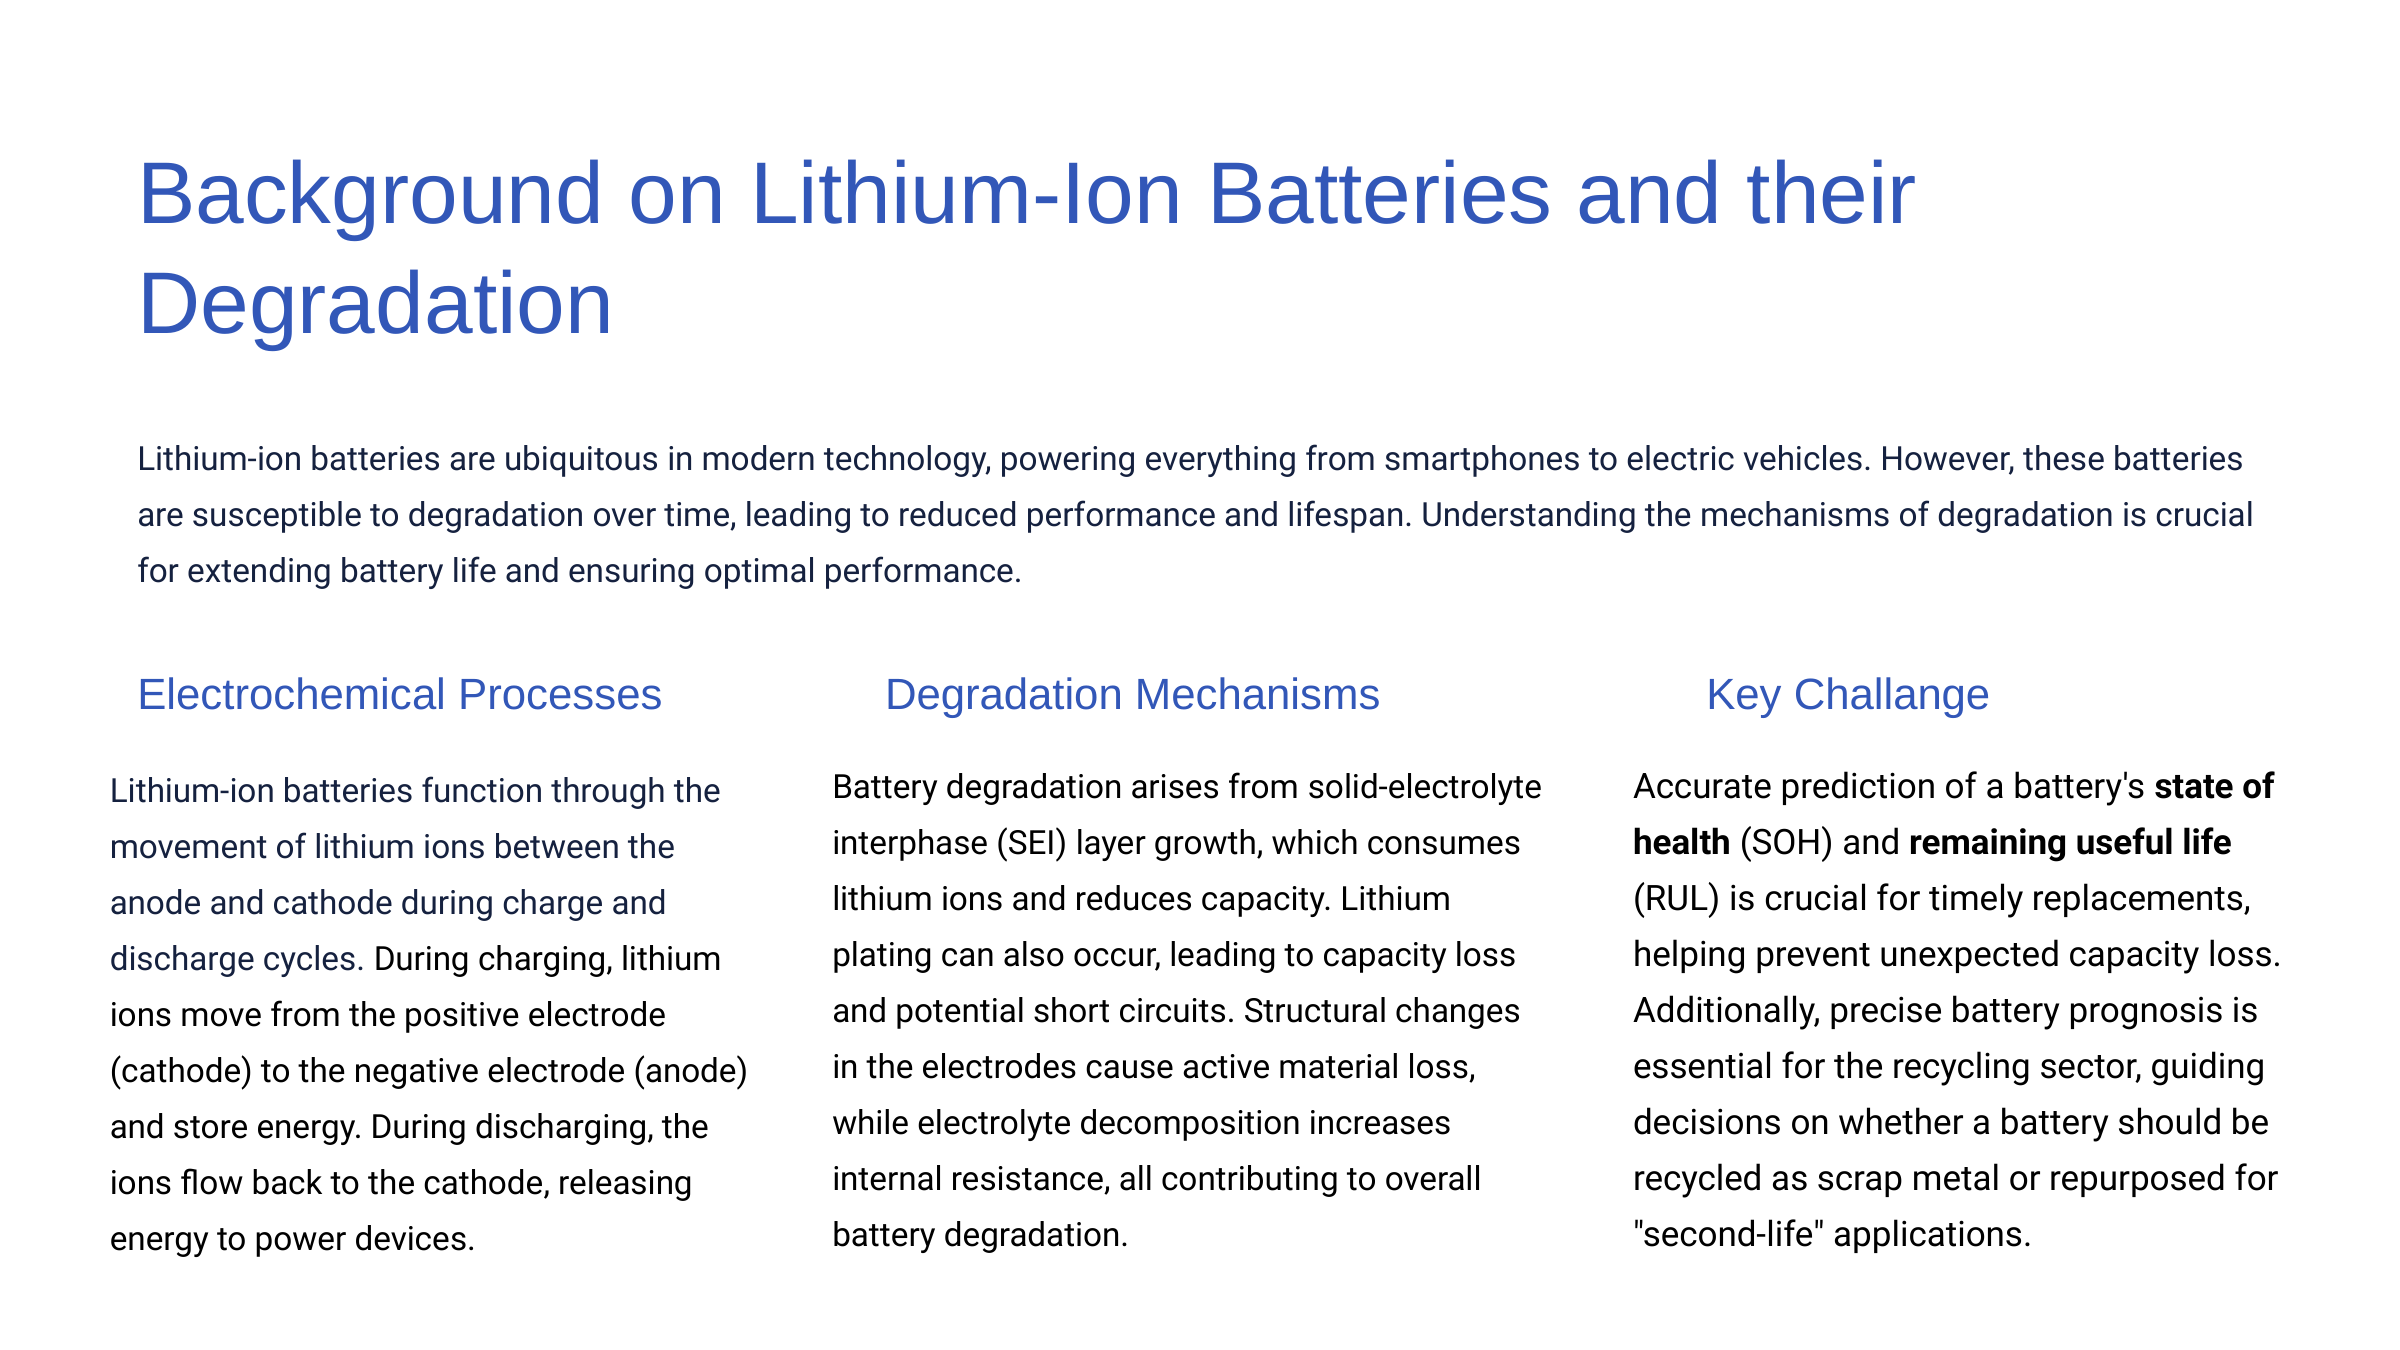

Background on Lithium-Ion Batteries and their Degradation
Lithium-ion batteries are ubiquitous in modern technology, powering everything from smartphones to electric vehicles. However, these batteries are susceptible to degradation over time, leading to reduced performance and lifespan. Understanding the mechanisms of degradation is crucial for extending battery life and ensuring optimal performance.
Electrochemical Processes
Degradation Mechanisms
Key Challange
Battery degradation arises from solid-electrolyte interphase (SEI) layer growth, which consumes lithium ions and reduces capacity. Lithium plating can also occur, leading to capacity loss and potential short circuits. Structural changes in the electrodes cause active material loss, while electrolyte decomposition increases internal resistance, all contributing to overall battery degradation.
Accurate prediction of a battery's state of health (SOH) and remaining useful life (RUL) is crucial for timely replacements, helping prevent unexpected capacity loss. Additionally, precise battery prognosis is essential for the recycling sector, guiding decisions on whether a battery should be recycled as scrap metal or repurposed for "second-life" applications.
Lithium-ion batteries function through the movement of lithium ions between the anode and cathode during charge and discharge cycles. During charging, lithium ions move from the positive electrode (cathode) to the negative electrode (anode) and store energy. During discharging, the ions flow back to the cathode, releasing energy to power devices.